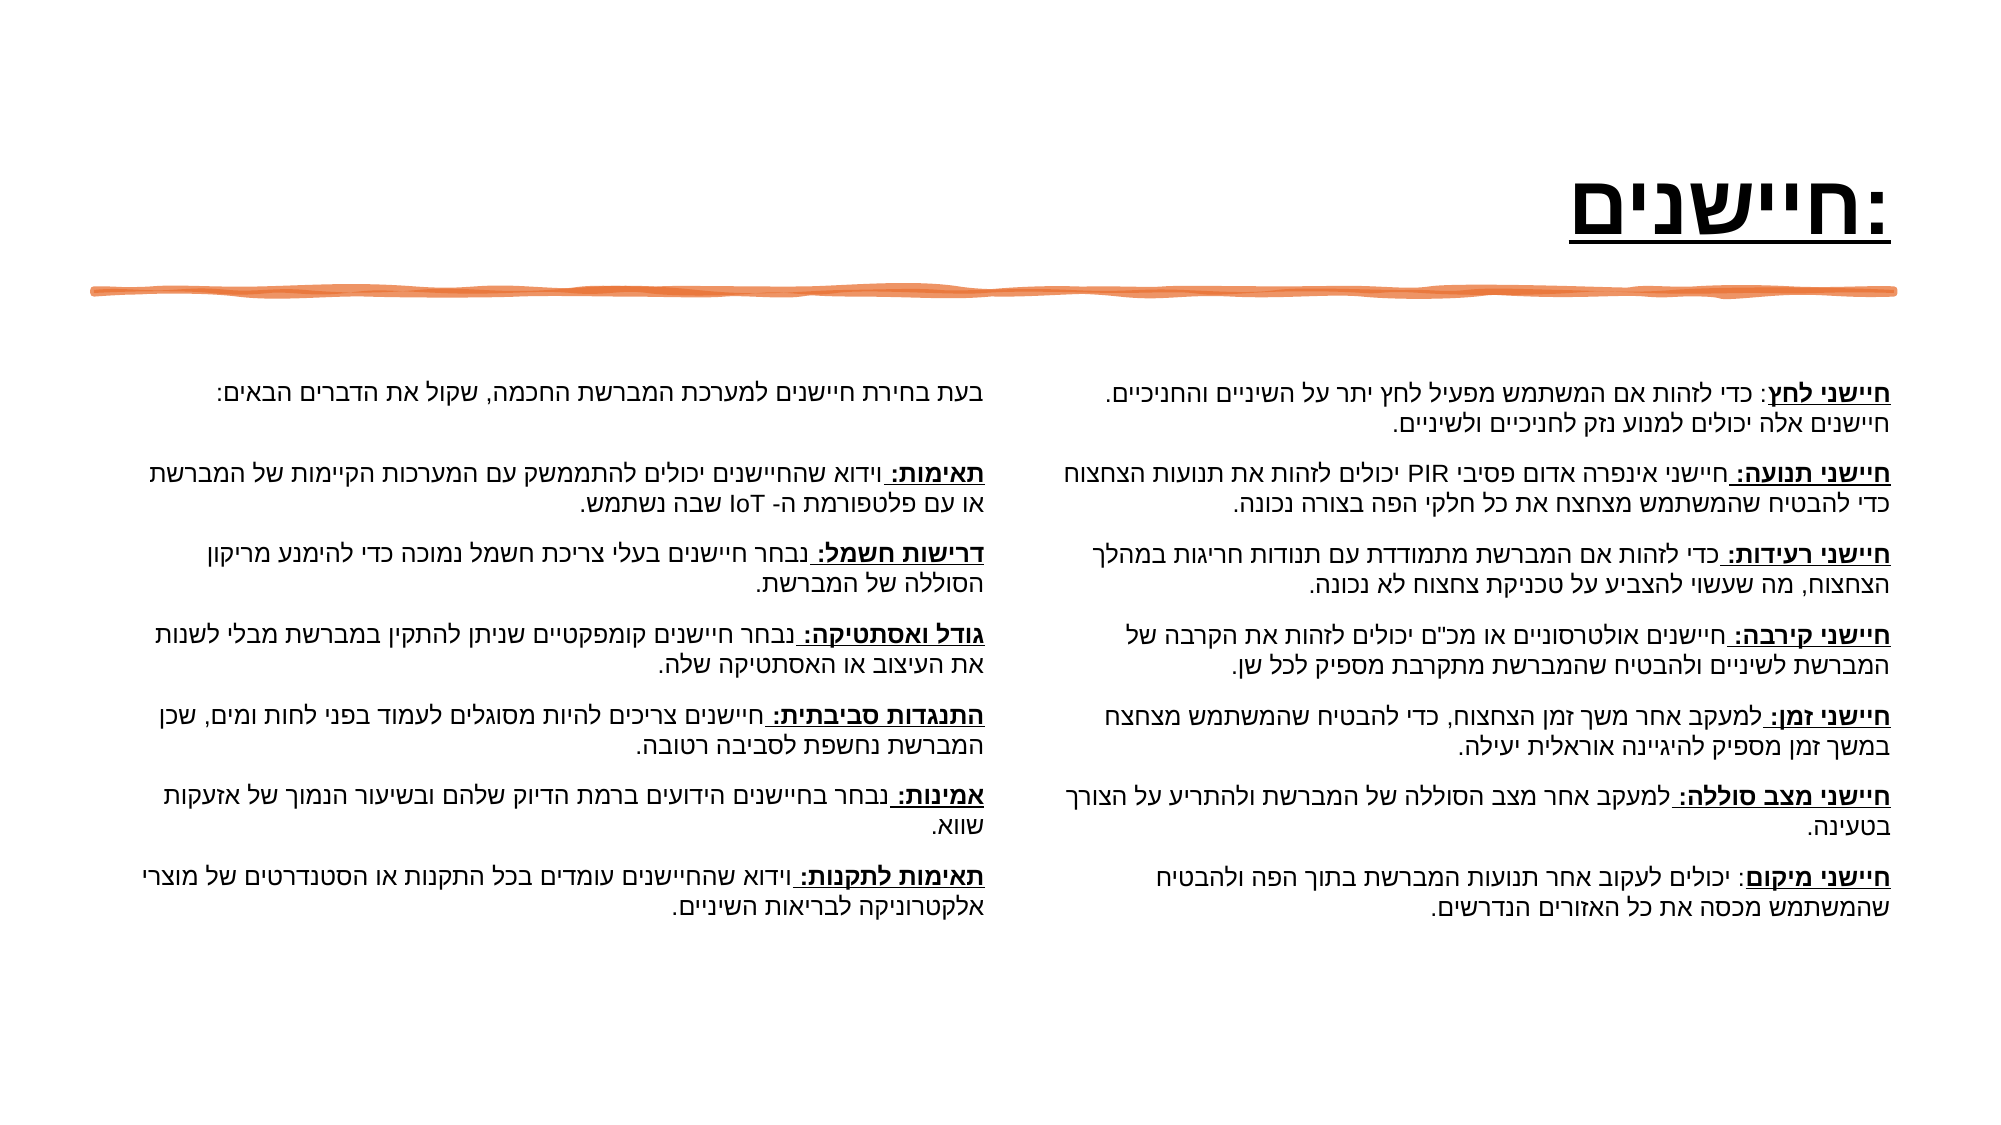

# חיישנים:

בעת בחירת חיישנים למערכת המברשת החכמה, שקול את הדברים הבאים:
תאימות: וידוא שהחיישנים יכולים להתממשק עם המערכות הקיימות של המברשת או עם פלטפורמת ה- IoT שבה נשתמש.
דרישות חשמל: נבחר חיישנים בעלי צריכת חשמל נמוכה כדי להימנע מריקון הסוללה של המברשת.
גודל ואסתטיקה: נבחר חיישנים קומפקטיים שניתן להתקין במברשת מבלי לשנות את העיצוב או האסתטיקה שלה.
התנגדות סביבתית: חיישנים צריכים להיות מסוגלים לעמוד בפני לחות ומים, שכן המברשת נחשפת לסביבה רטובה.
אמינות: נבחר בחיישנים הידועים ברמת הדיוק שלהם ובשיעור הנמוך של אזעקות שווא.
תאימות לתקנות: וידוא שהחיישנים עומדים בכל התקנות או הסטנדרטים של מוצרי אלקטרוניקה לבריאות השיניים.

חיישני לחץ: כדי לזהות אם המשתמש מפעיל לחץ יתר על השיניים והחניכיים. חיישנים אלה יכולים למנוע נזק לחניכיים ולשיניים.
חיישני תנועה: חיישני אינפרה אדום פסיבי PIR יכולים לזהות את תנועות הצחצוח כדי להבטיח שהמשתמש מצחצח את כל חלקי הפה בצורה נכונה.
חיישני רעידות: כדי לזהות אם המברשת מתמודדת עם תנודות חריגות במהלך הצחצוח, מה שעשוי להצביע על טכניקת צחצוח לא נכונה.
חיישני קירבה: חיישנים אולטרסוניים או מכ"ם יכולים לזהות את הקרבה של המברשת לשיניים ולהבטיח שהמברשת מתקרבת מספיק לכל שן.
חיישני זמן: למעקב אחר משך זמן הצחצוח, כדי להבטיח שהמשתמש מצחצח במשך זמן מספיק להיגיינה אוראלית יעילה.
חיישני מצב סוללה: למעקב אחר מצב הסוללה של המברשת ולהתריע על הצורך בטעינה.
חיישני מיקום: יכולים לעקוב אחר תנועות המברשת בתוך הפה ולהבטיח שהמשתמש מכסה את כל האזורים הנדרשים.